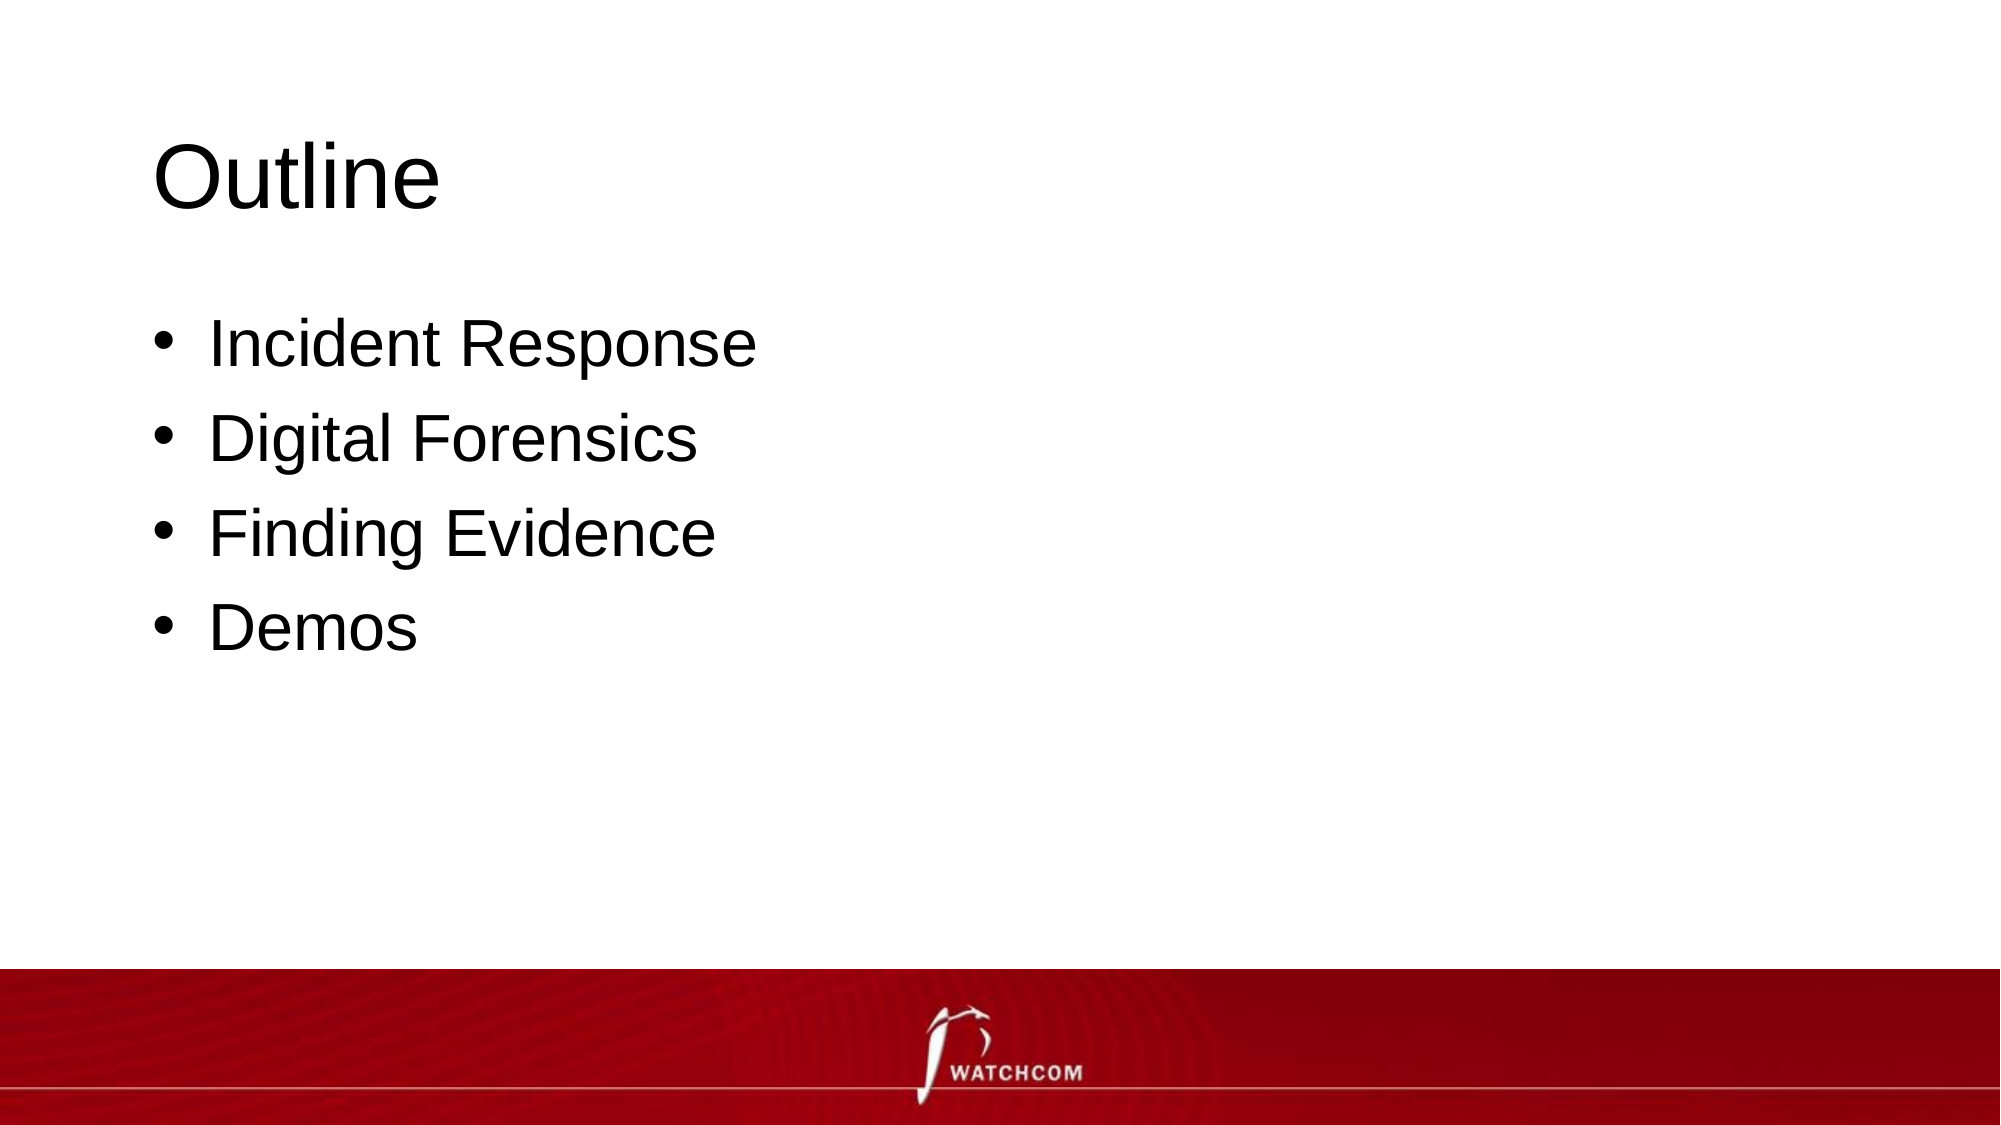

# Outline
Incident Response
Digital Forensics
Finding Evidence
Demos